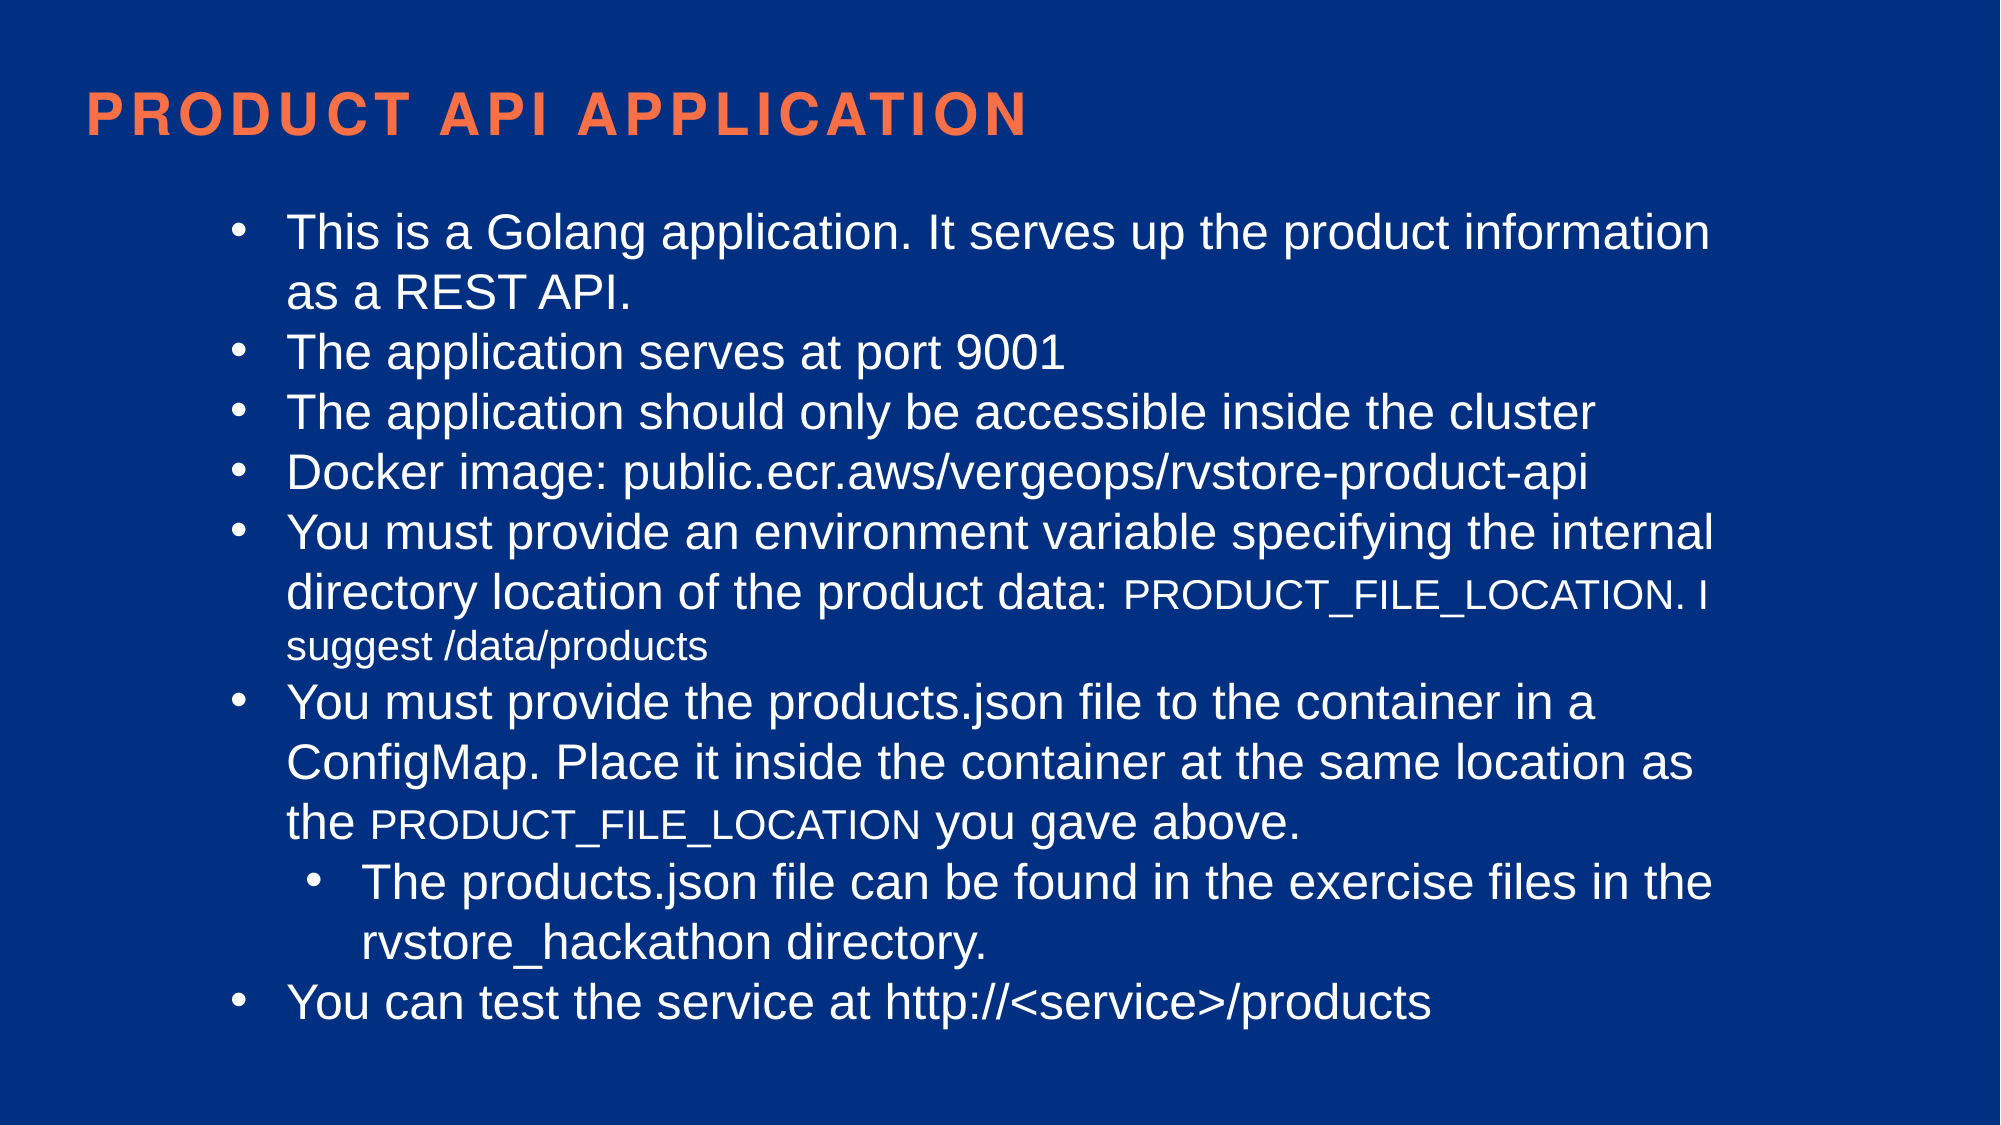

Product api application
This is a Golang application. It serves up the product information as a REST API.
The application serves at port 9001
The application should only be accessible inside the cluster
Docker image: public.ecr.aws/vergeops/rvstore-product-api
You must provide an environment variable specifying the internal directory location of the product data: PRODUCT_FILE_LOCATION. I suggest /data/products
You must provide the products.json file to the container in a ConfigMap. Place it inside the container at the same location as the PRODUCT_FILE_LOCATION you gave above.
The products.json file can be found in the exercise files in the rvstore_hackathon directory.
You can test the service at http://<service>/products